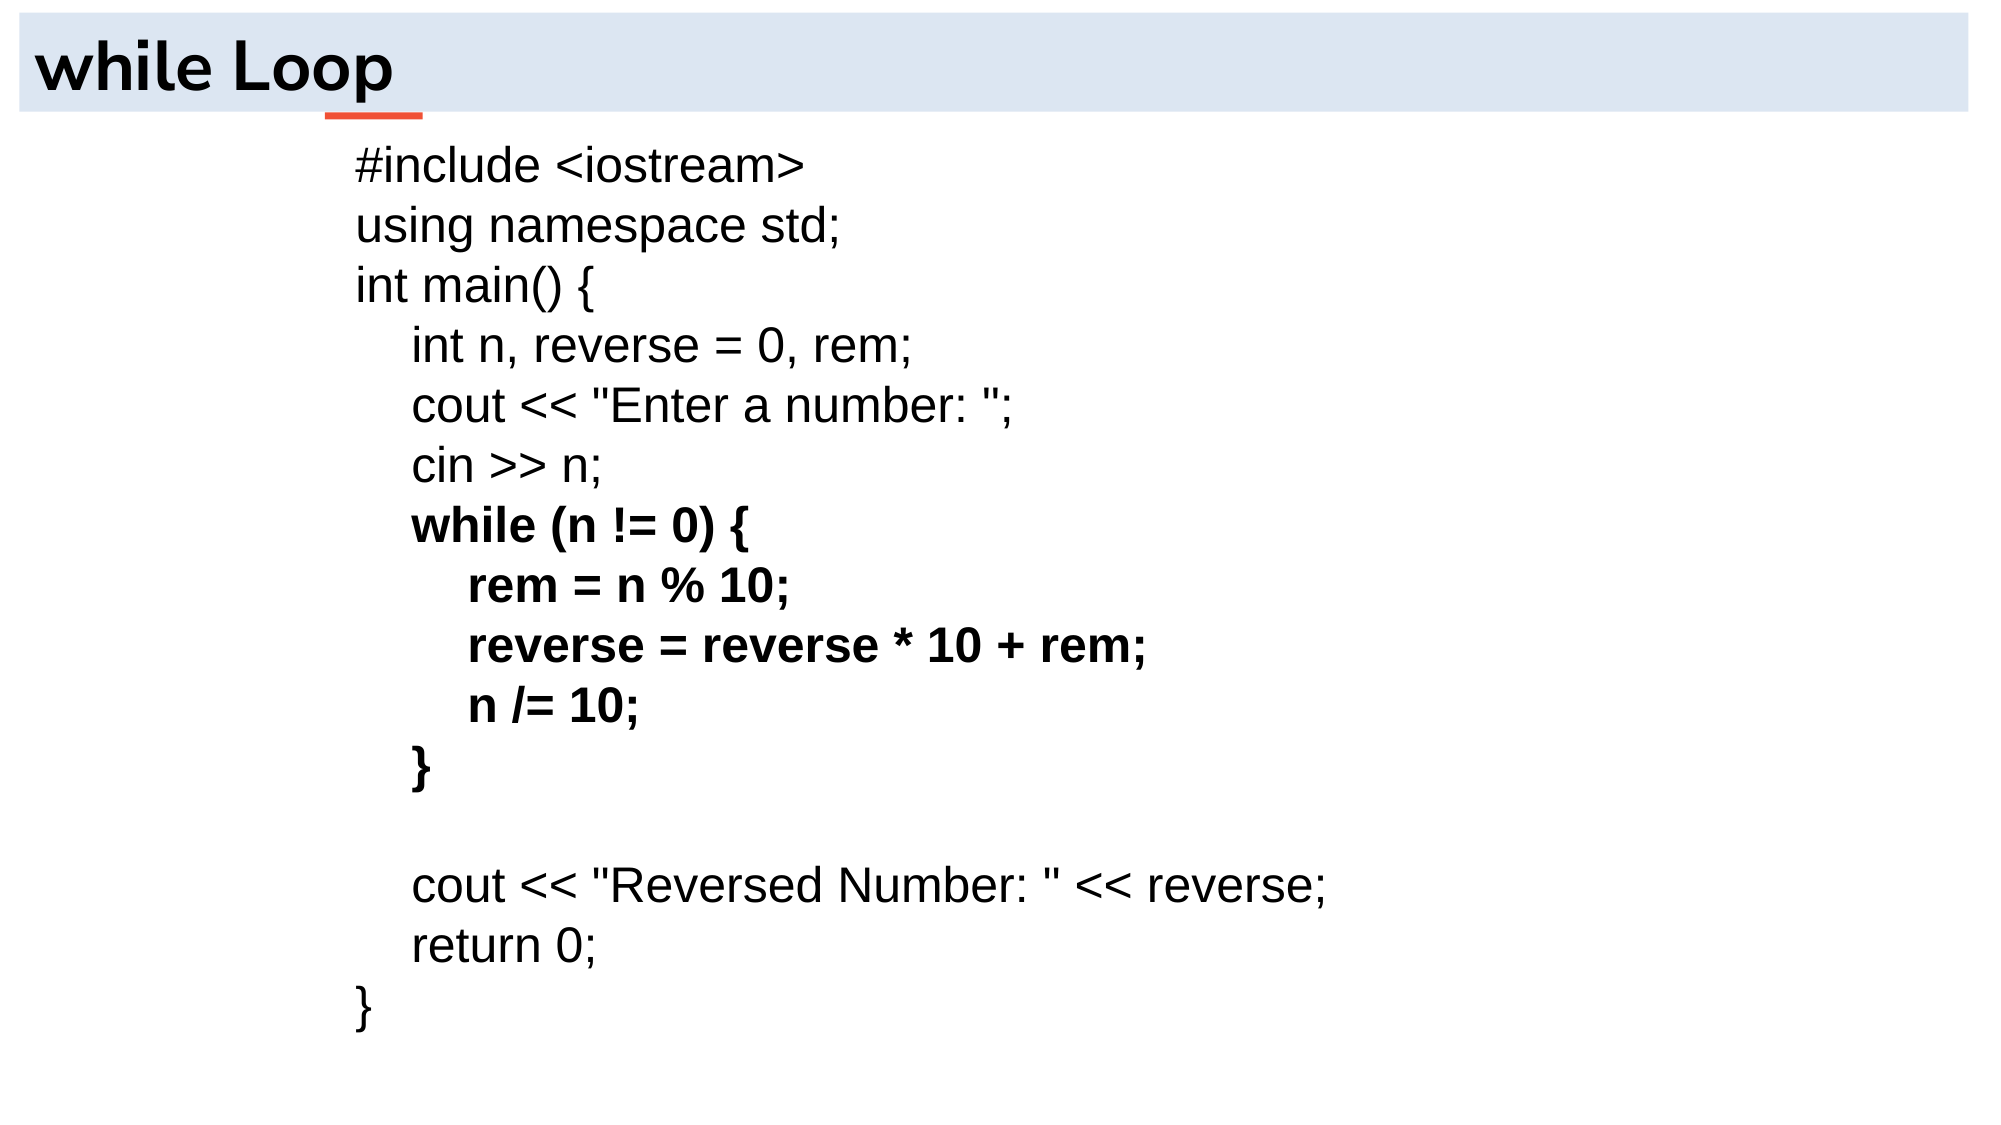

while Loop

#include <iostream>
using namespace std;
int main() {
    int n, reverse = 0, rem;
    cout << "Enter a number: ";
    cin >> n;
    while (n != 0) {
        rem = n % 10;
        reverse = reverse * 10 + rem;
        n /= 10;
    }

    cout << "Reversed Number: " << reverse;
    return 0;
}